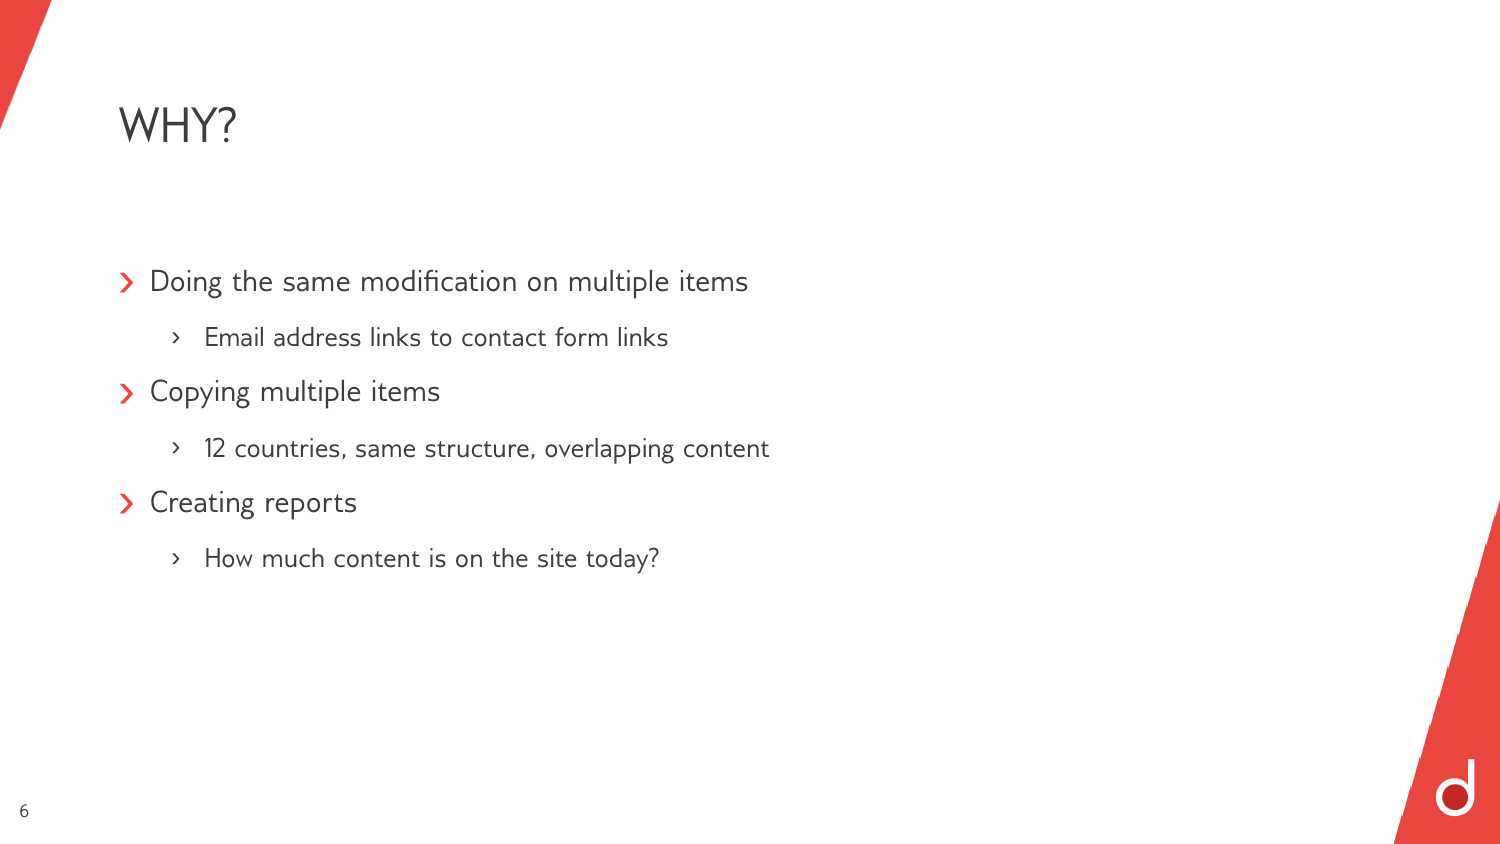

# WHY?
Doing the same modification on multiple items
Email address links to contact form links
Copying multiple items
12 countries, same structure, overlapping content
Creating reports
How much content is on the site today?
6